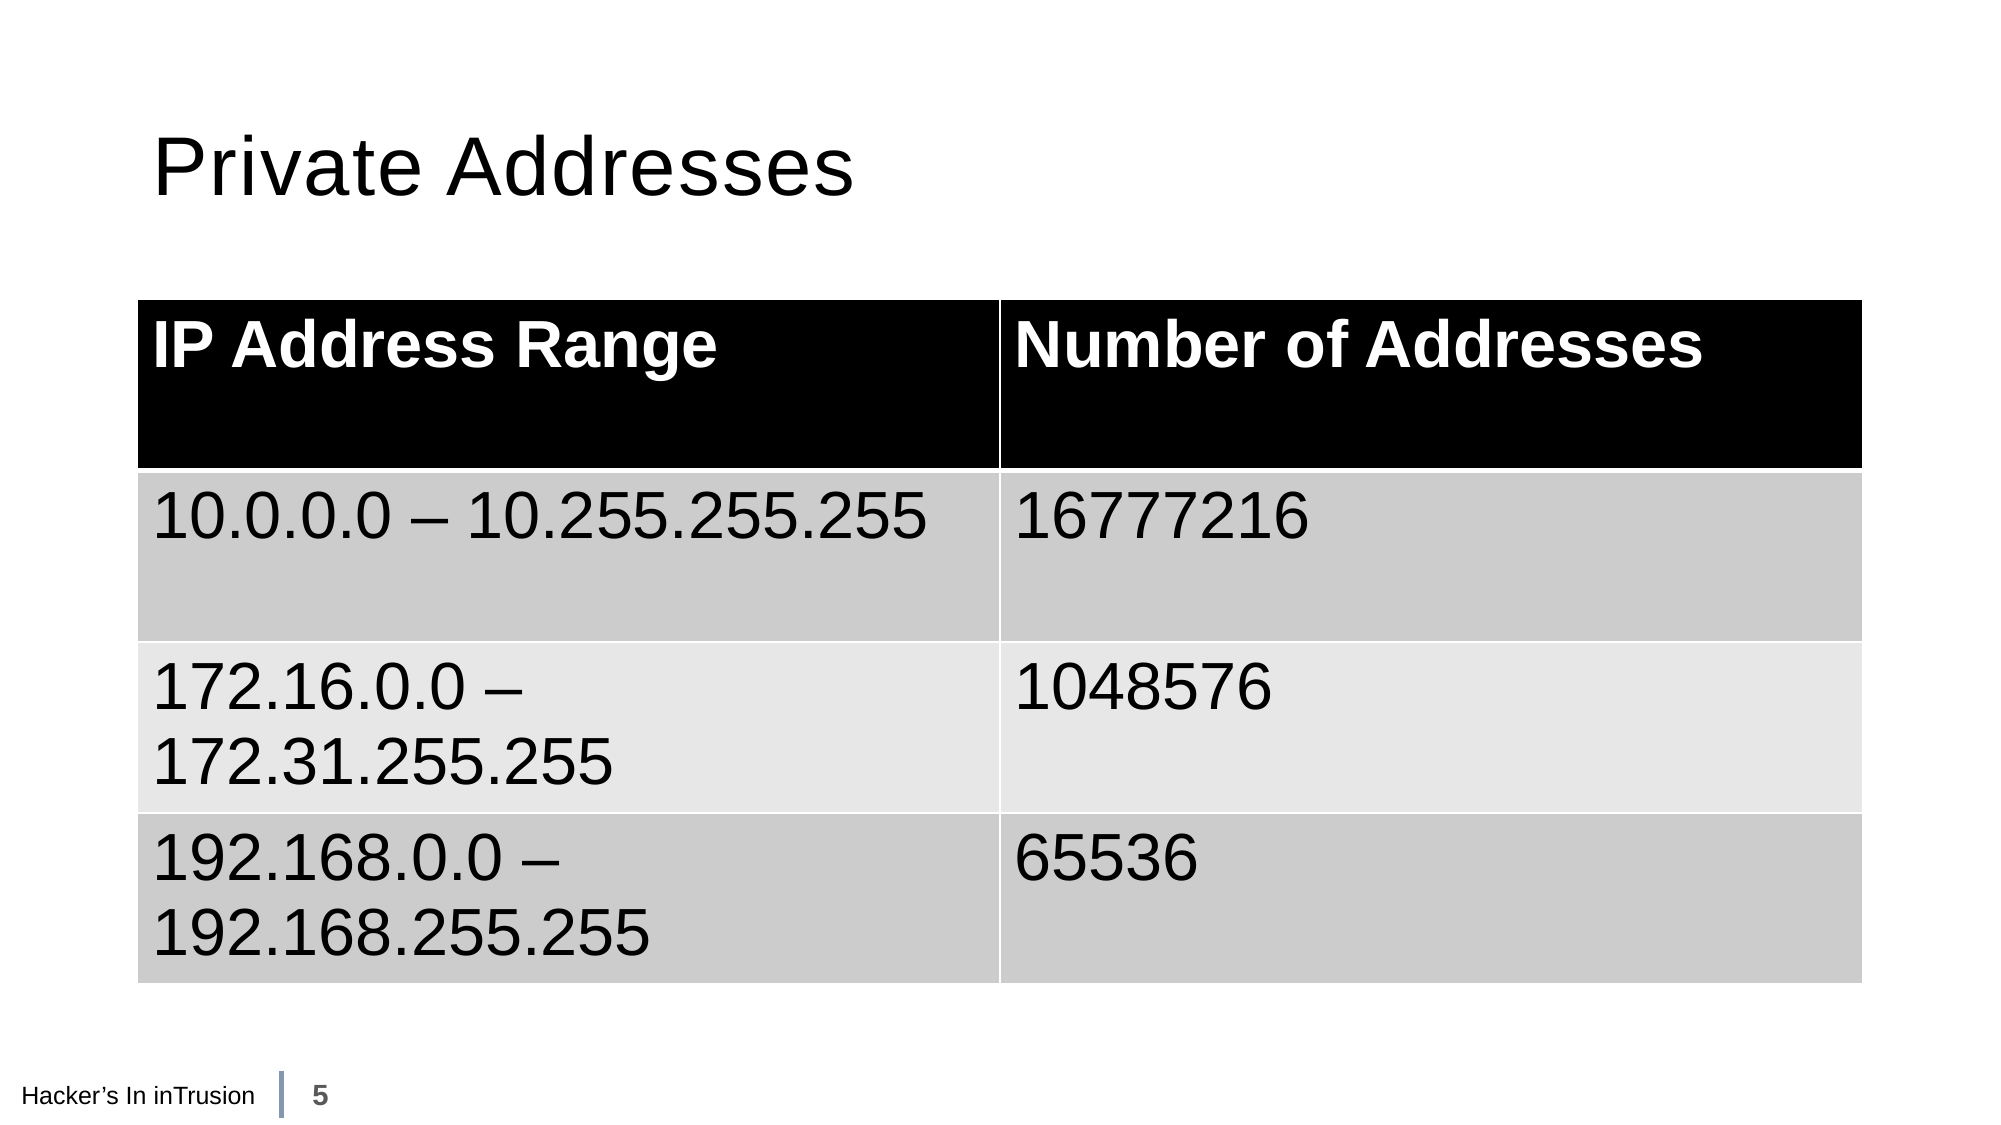

# Private Addresses
| IP Address Range | Number of Addresses |
| --- | --- |
| 10.0.0.0 – 10.255.255.255 | 16777216 |
| 172.16.0.0 – 172.31.255.255 | 1048576 |
| 192.168.0.0 – 192.168.255.255 | 65536 |